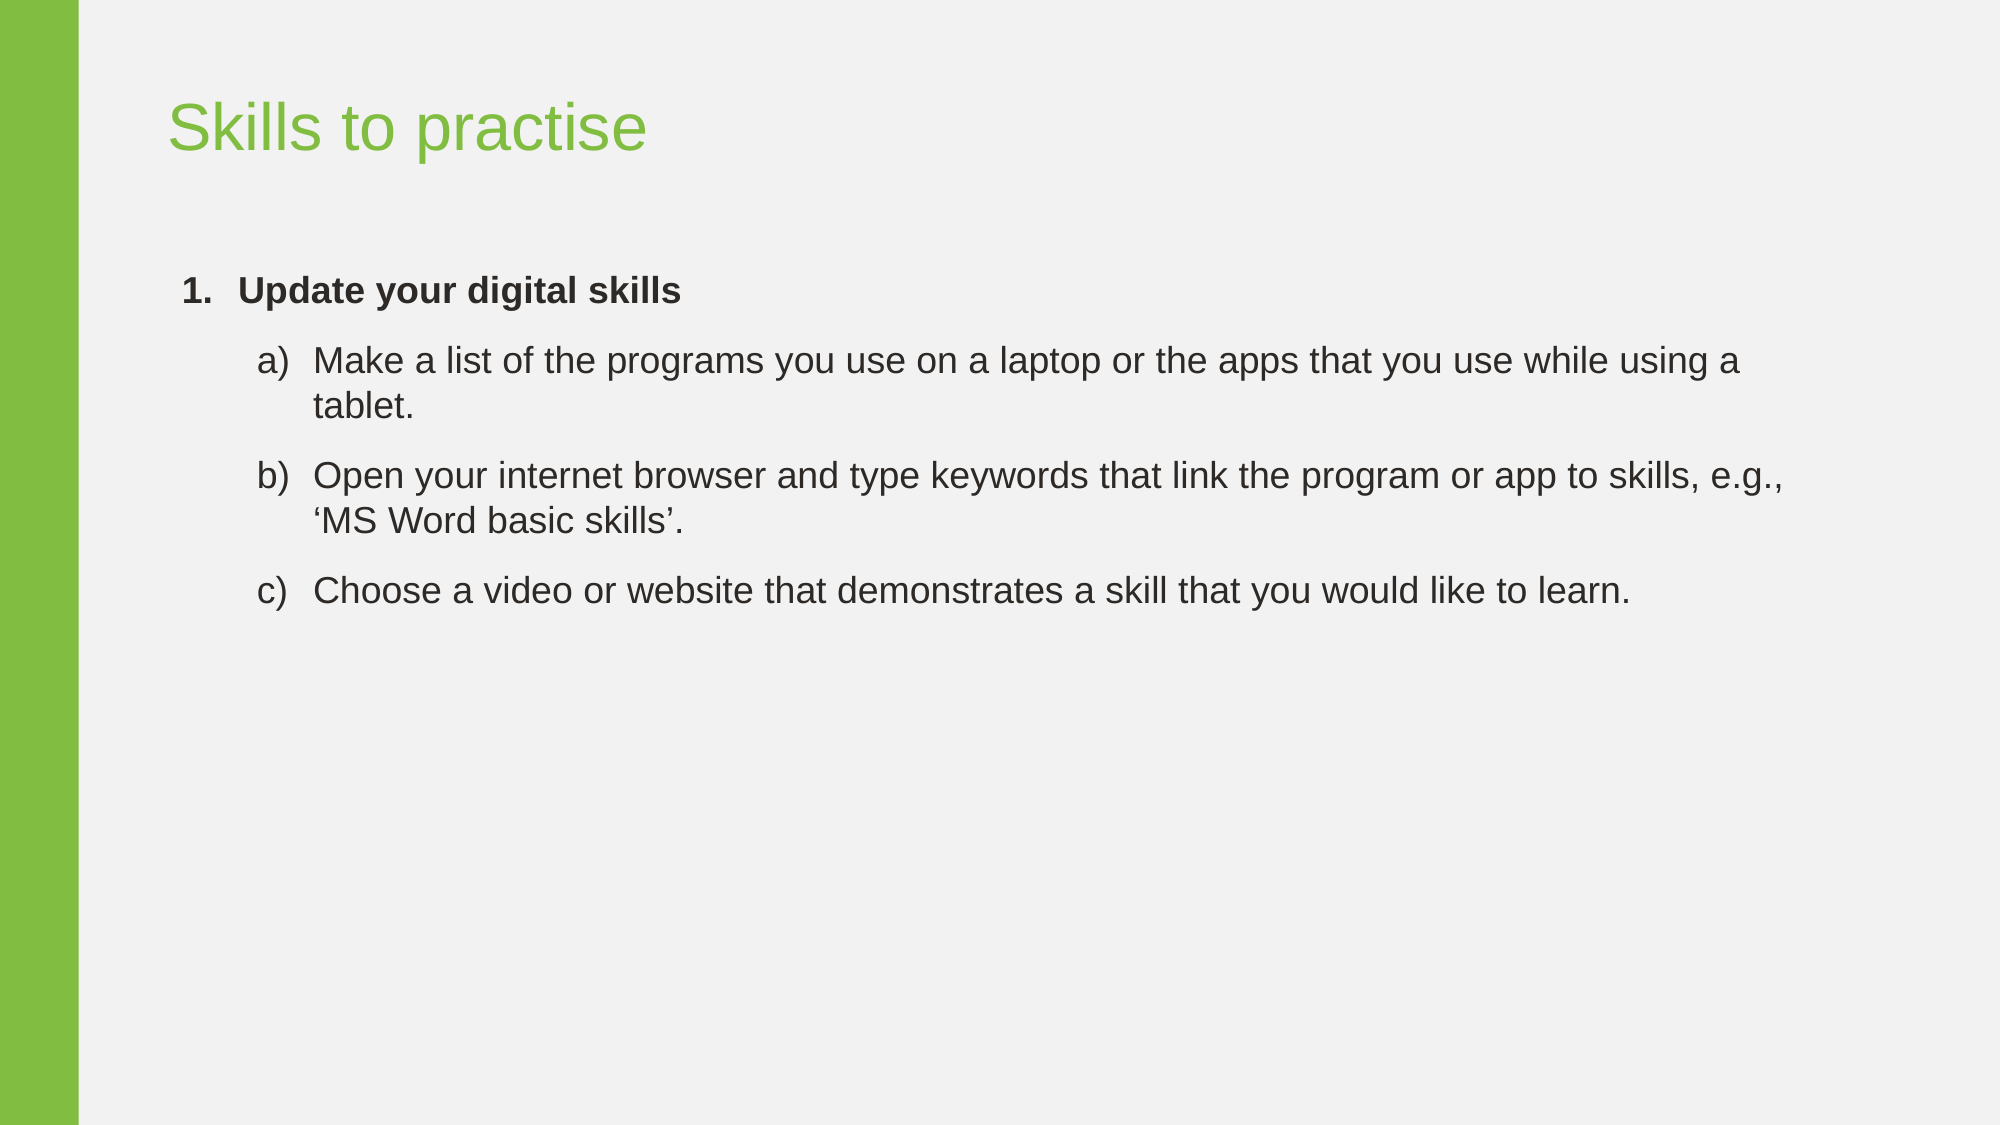

Skills to practise
Update your digital skills
Make a list of the programs you use on a laptop or the apps that you use while using a tablet.
Open your internet browser and type keywords that link the program or app to skills, e.g., ‘MS Word basic skills’.
Choose a video or website that demonstrates a skill that you would like to learn.